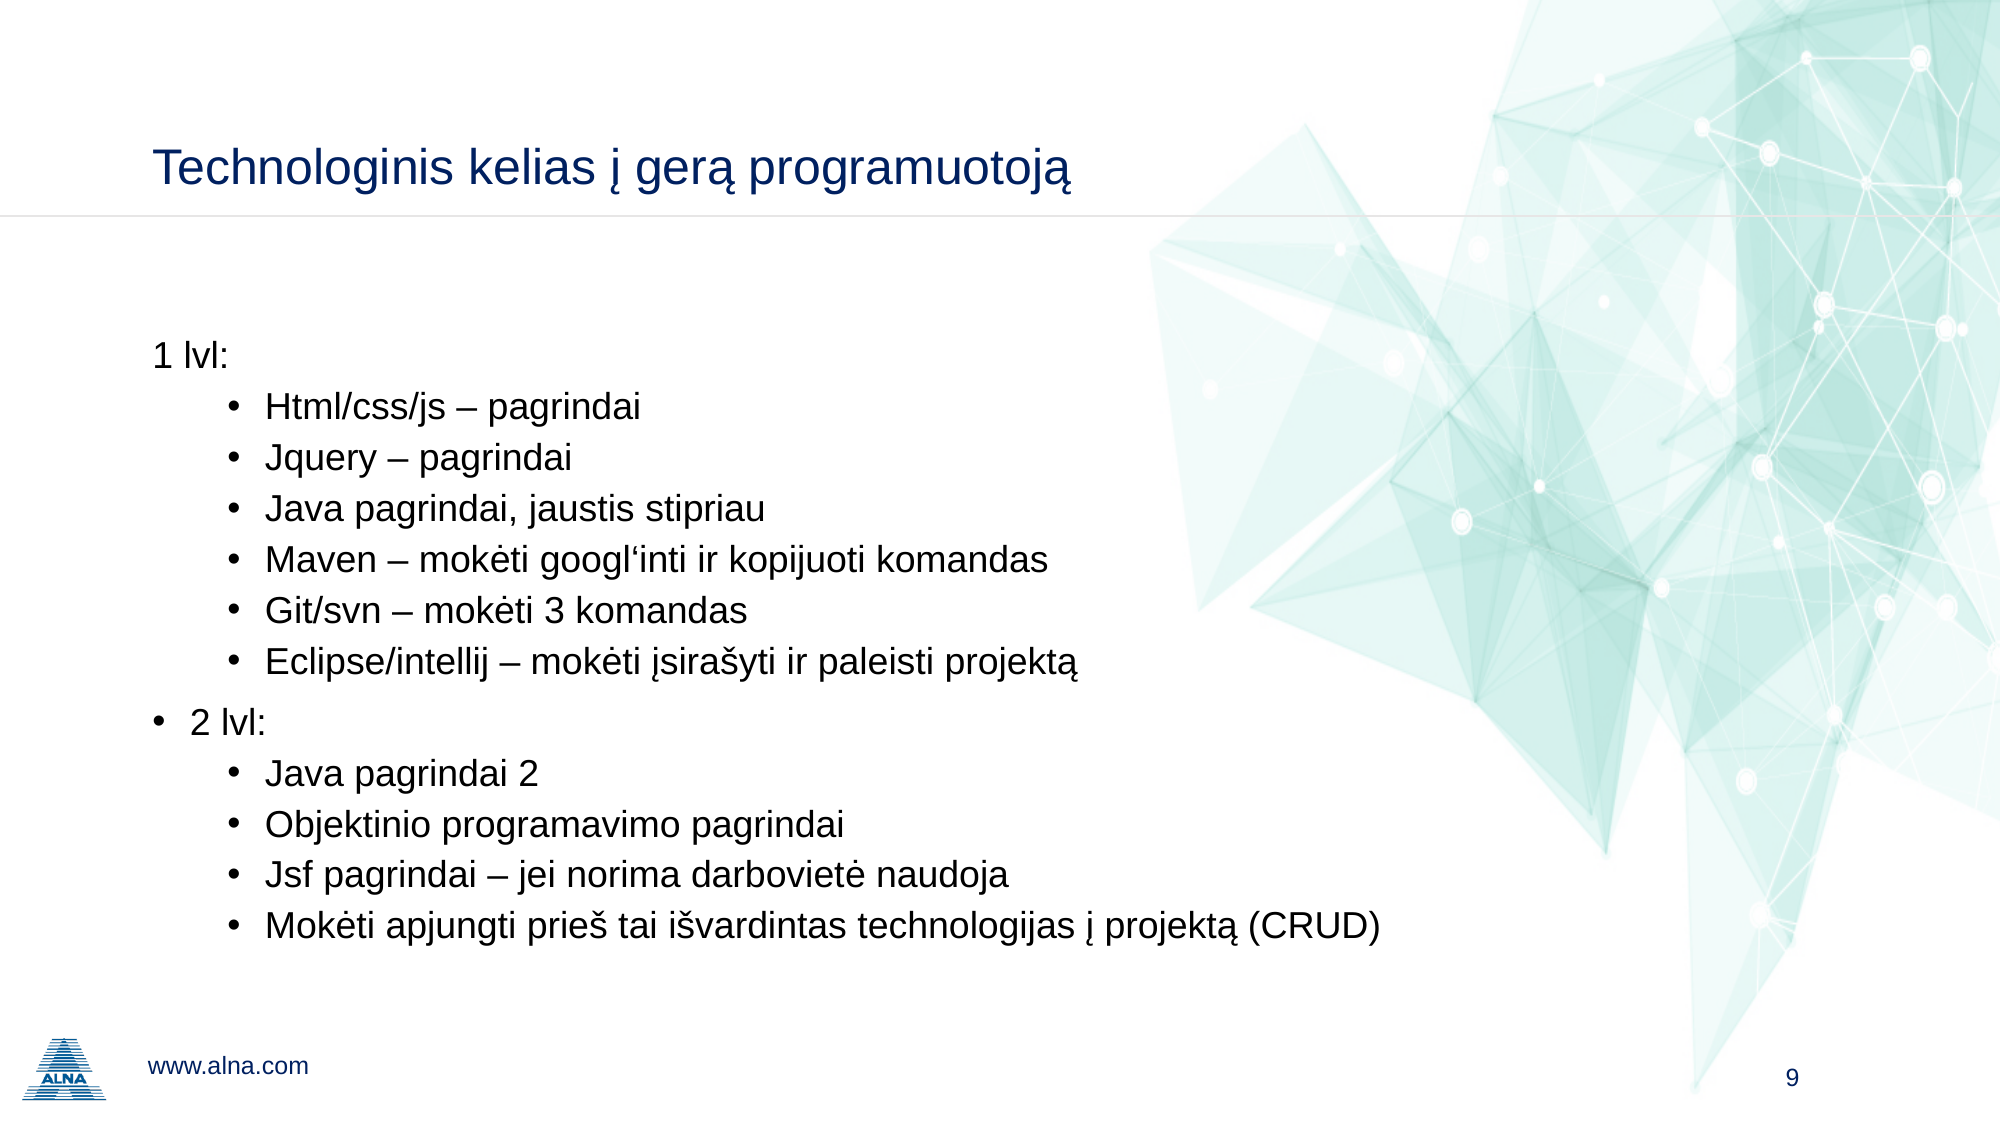

# Technologinis kelias į gerą programuotoją

1 lvl:
Html/css/js – pagrindai
Jquery – pagrindai
Java pagrindai, jaustis stipriau
Maven – mokėti googl‘inti ir kopijuoti komandas
Git/svn – mokėti 3 komandas
Eclipse/intellij – mokėti įsirašyti ir paleisti projektą
2 lvl:
Java pagrindai 2
Objektinio programavimo pagrindai
Jsf pagrindai – jei norima darbovietė naudoja
Mokėti apjungti prieš tai išvardintas technologijas į projektą (CRUD)